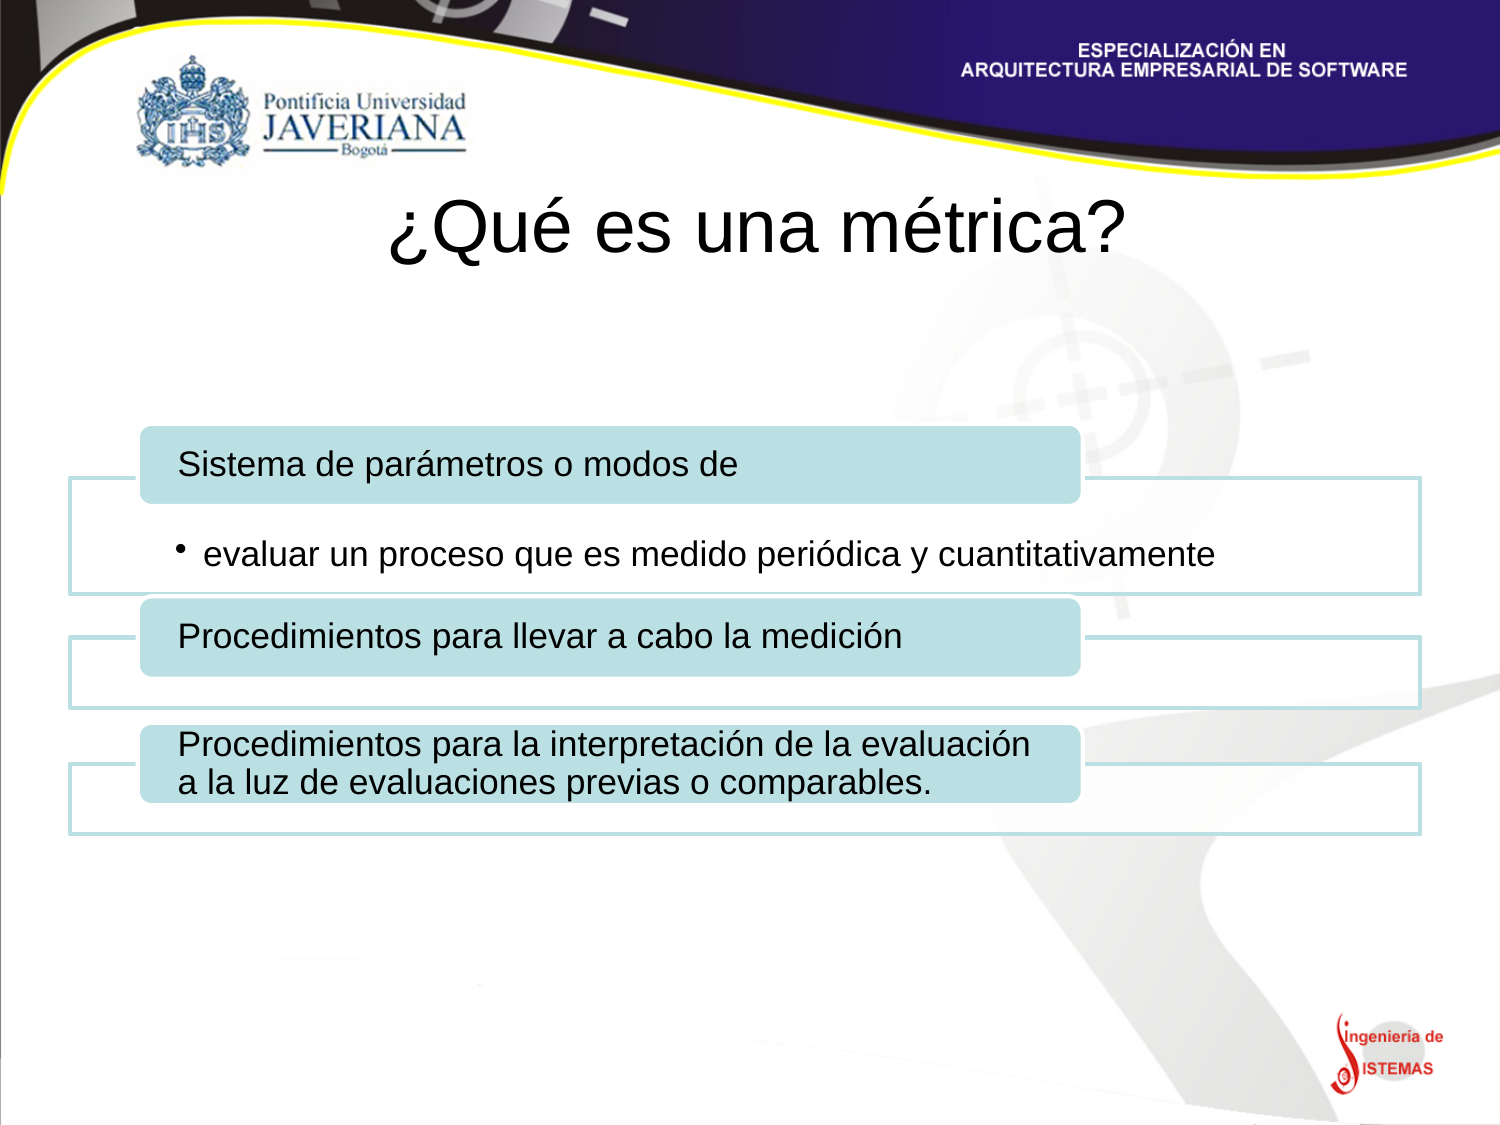

# ¿Qué es una métrica?
evaluar un proceso que es medido periódica y cuantitativamente
Sistema de parámetros o modos de
Procedimientos para llevar a cabo la medición
Procedimientos para la interpretación de la evaluación a la luz de evaluaciones previas o comparables.